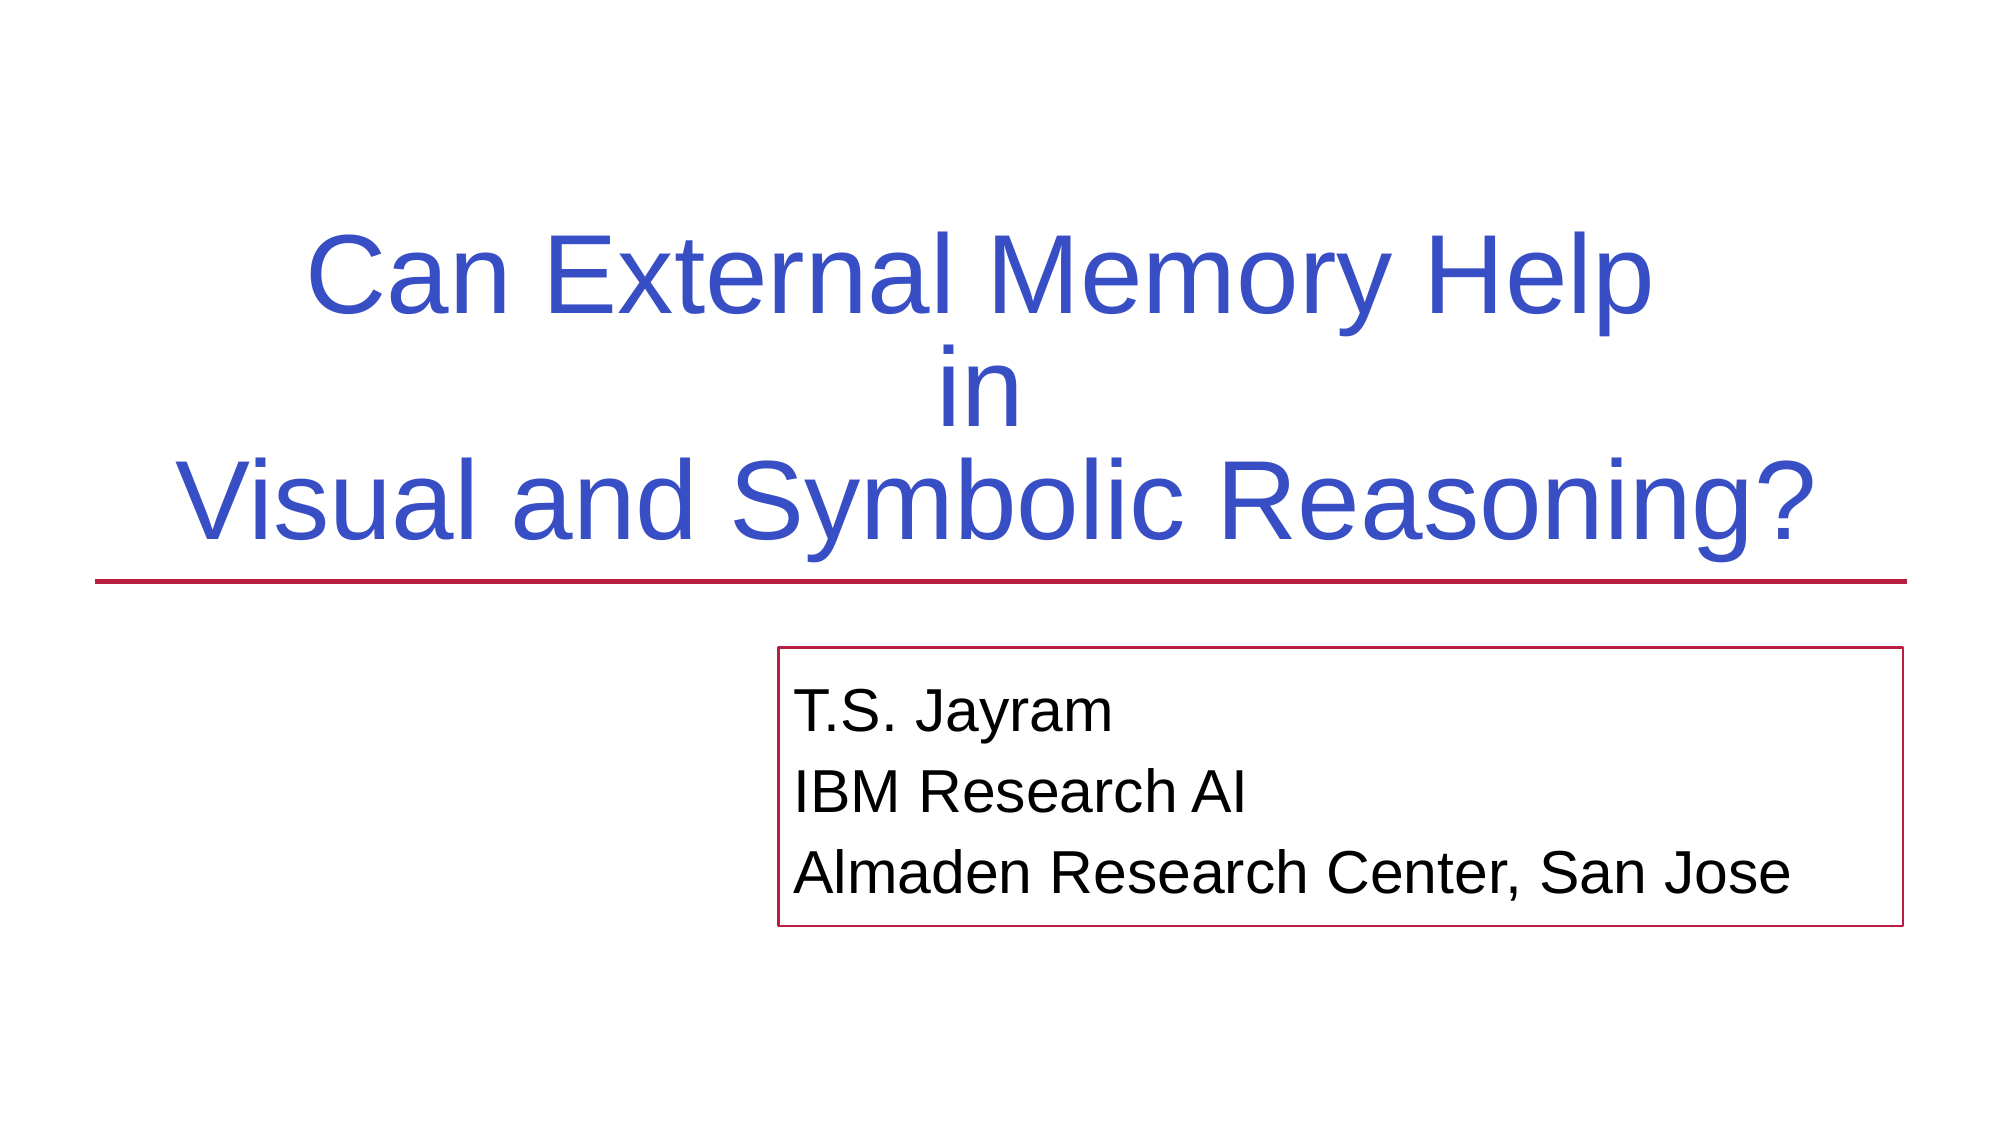

# Can External Memory Help in Visual and Symbolic Reasoning?
T.S. Jayram
IBM Research AI
Almaden Research Center, San Jose